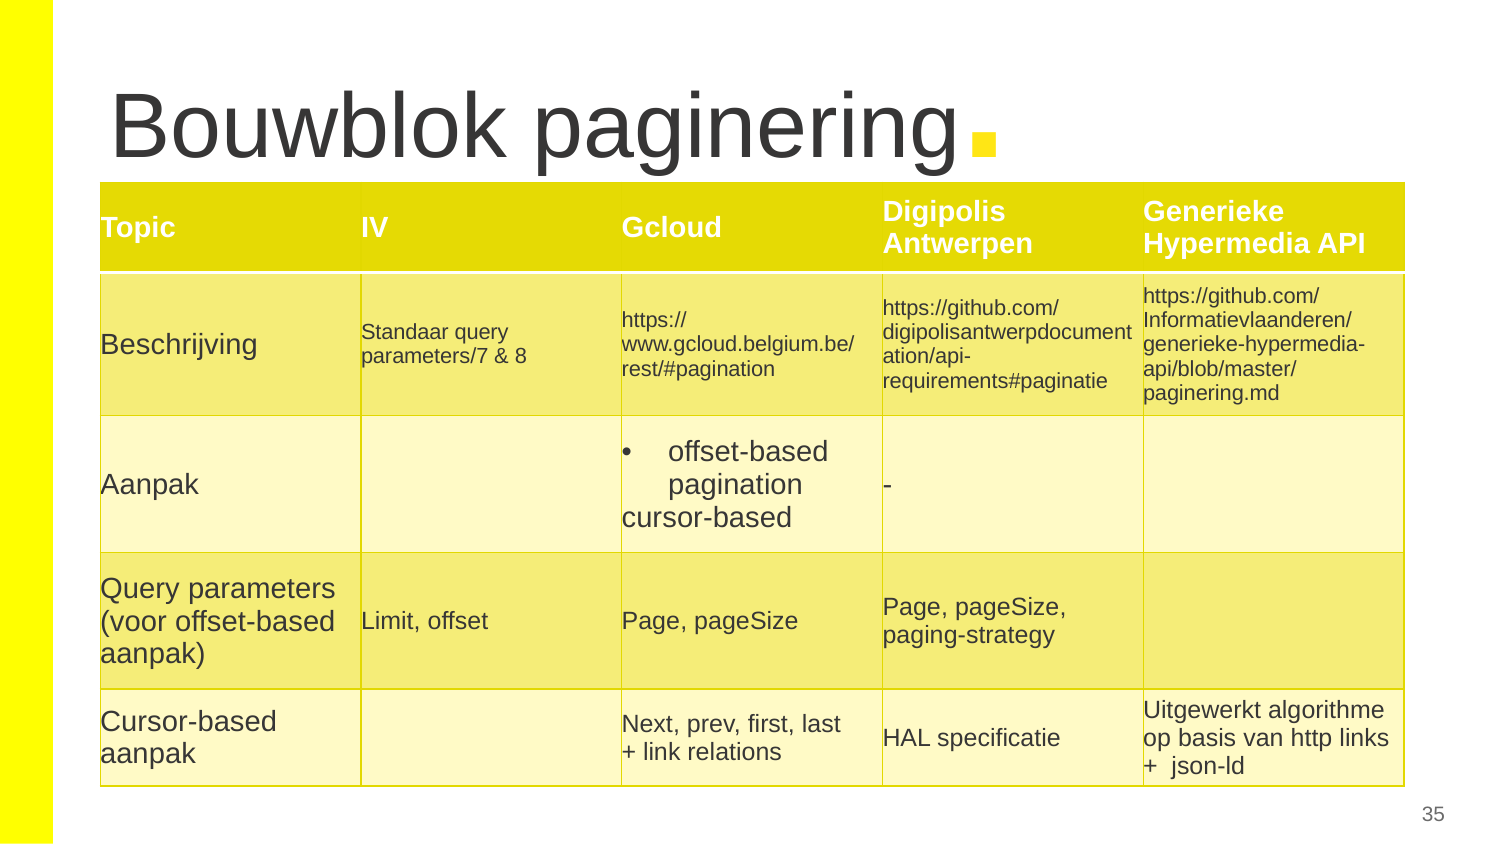

Bouwblok paginering.
| Topic | IV | Gcloud | Digipolis Antwerpen | Generieke Hypermedia API |
| --- | --- | --- | --- | --- |
| Beschrijving | Standaar query parameters/7 & 8 | https://www.gcloud.belgium.be/rest/#pagination | https://github.com/digipolisantwerpdocumentation/api-requirements#paginatie | https://github.com/Informatievlaanderen/generieke-hypermedia-api/blob/master/paginering.md |
| Aanpak |  | offset-based pagination cursor-based | - |  |
| Query parameters (voor offset-based aanpak) | Limit, offset | Page, pageSize | Page, pageSize, paging-strategy |  |
| Cursor-based aanpak |  | Next, prev, first, last + link relations | HAL specificatie | Uitgewerkt algorithme op basis van http links +  json-ld |

35